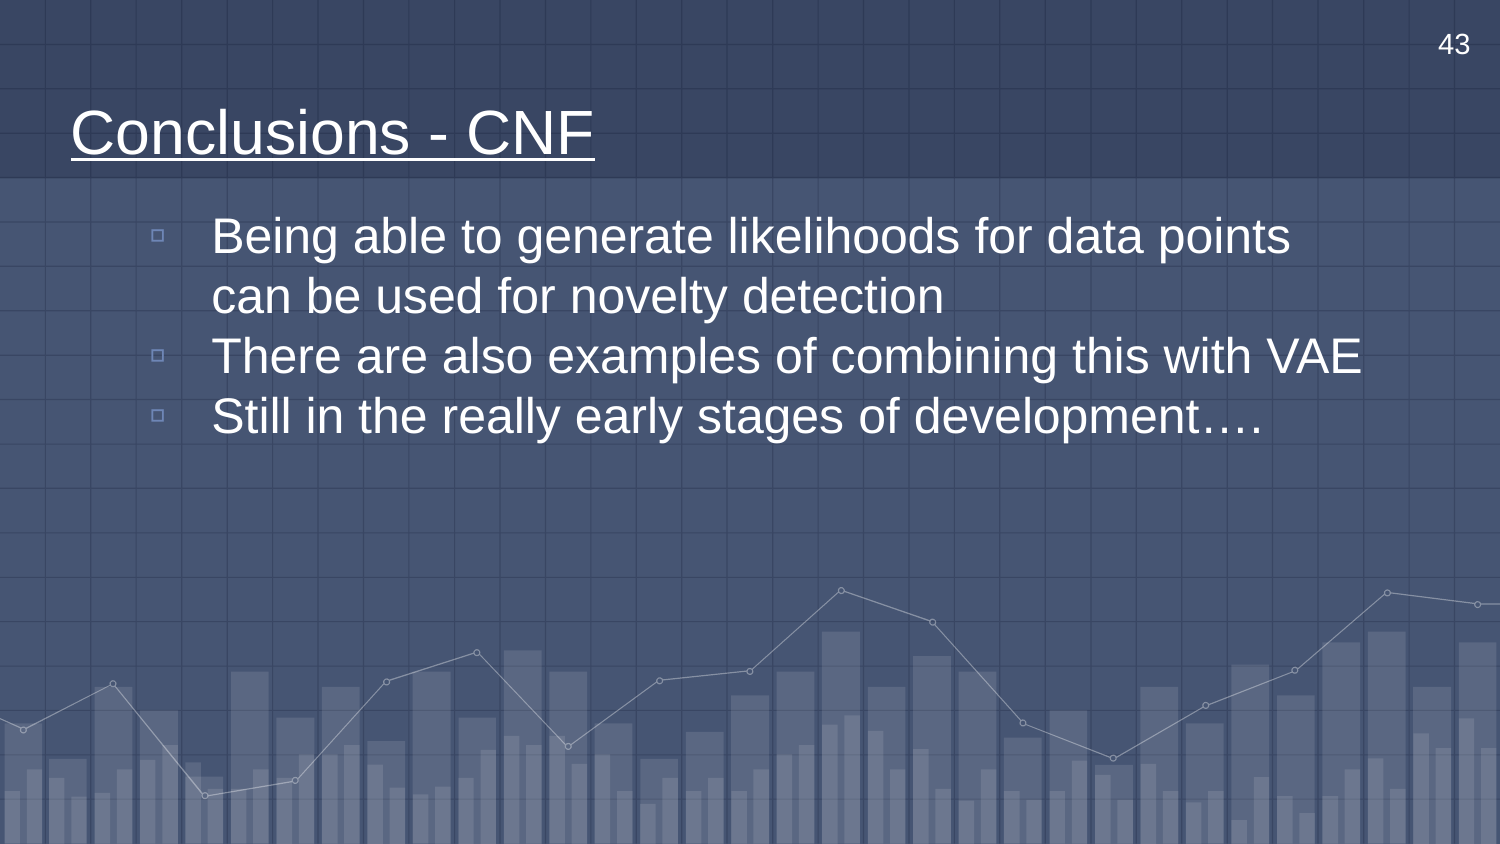

43
Conclusions - CNF
Being able to generate likelihoods for data points can be used for novelty detection
There are also examples of combining this with VAE
Still in the really early stages of development….